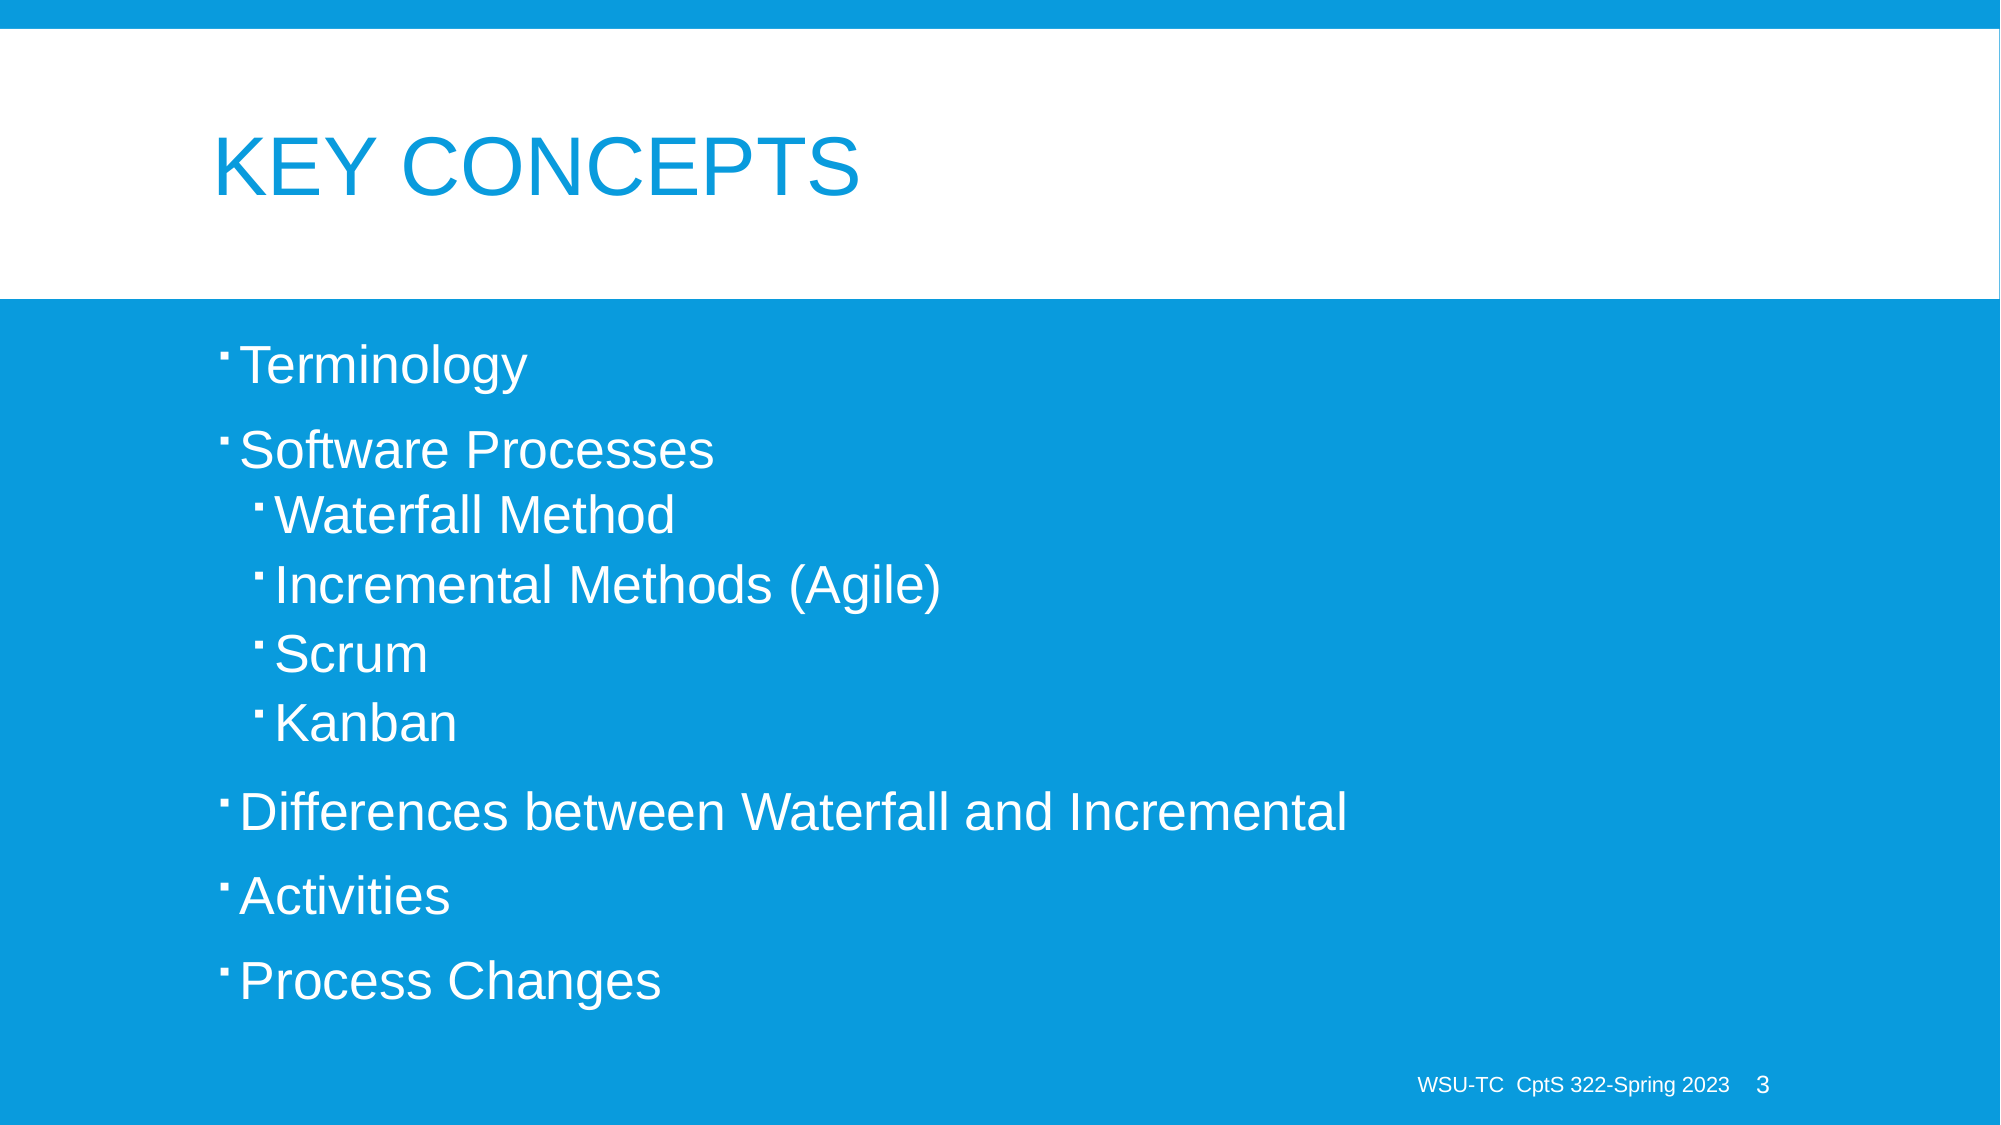

# Key Concepts
Terminology
Software Processes
Waterfall Method
Incremental Methods (Agile)
Scrum
Kanban
Differences between Waterfall and Incremental
Activities
Process Changes

WSU-TC  CptS 322-Spring 2023
3